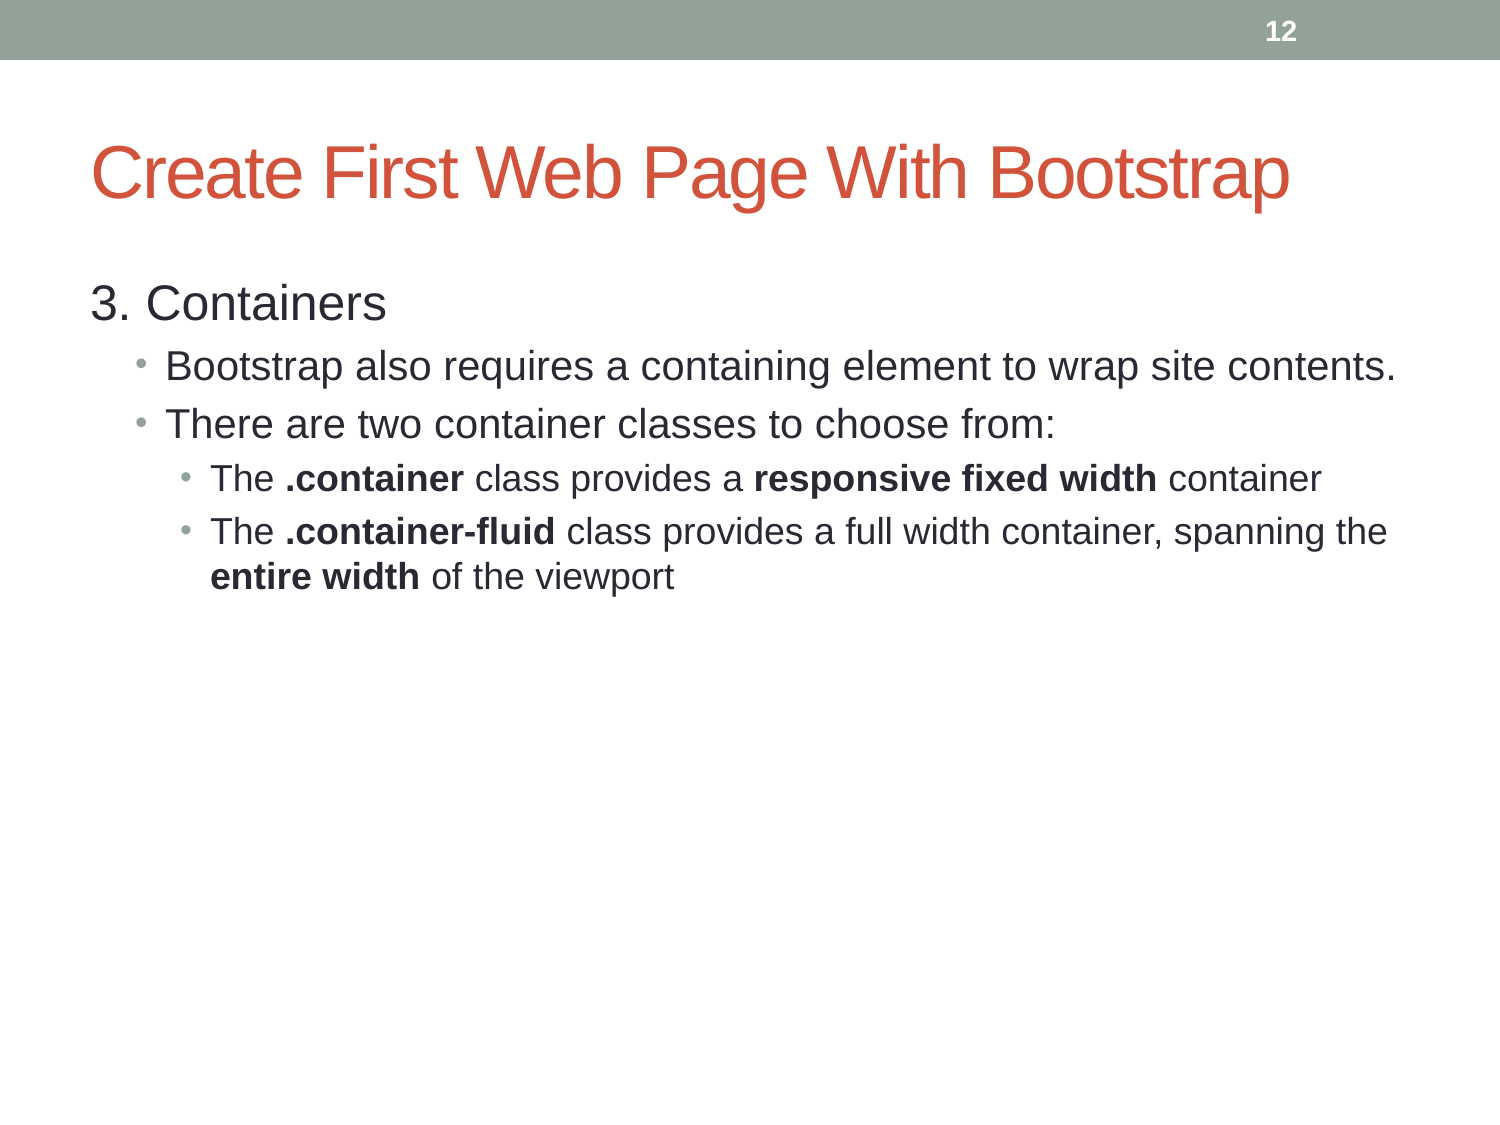

12
# Create First Web Page With Bootstrap
3. Containers
Bootstrap also requires a containing element to wrap site contents.
There are two container classes to choose from:
The .container class provides a responsive fixed width container
The .container-fluid class provides a full width container, spanning the entire width of the viewport